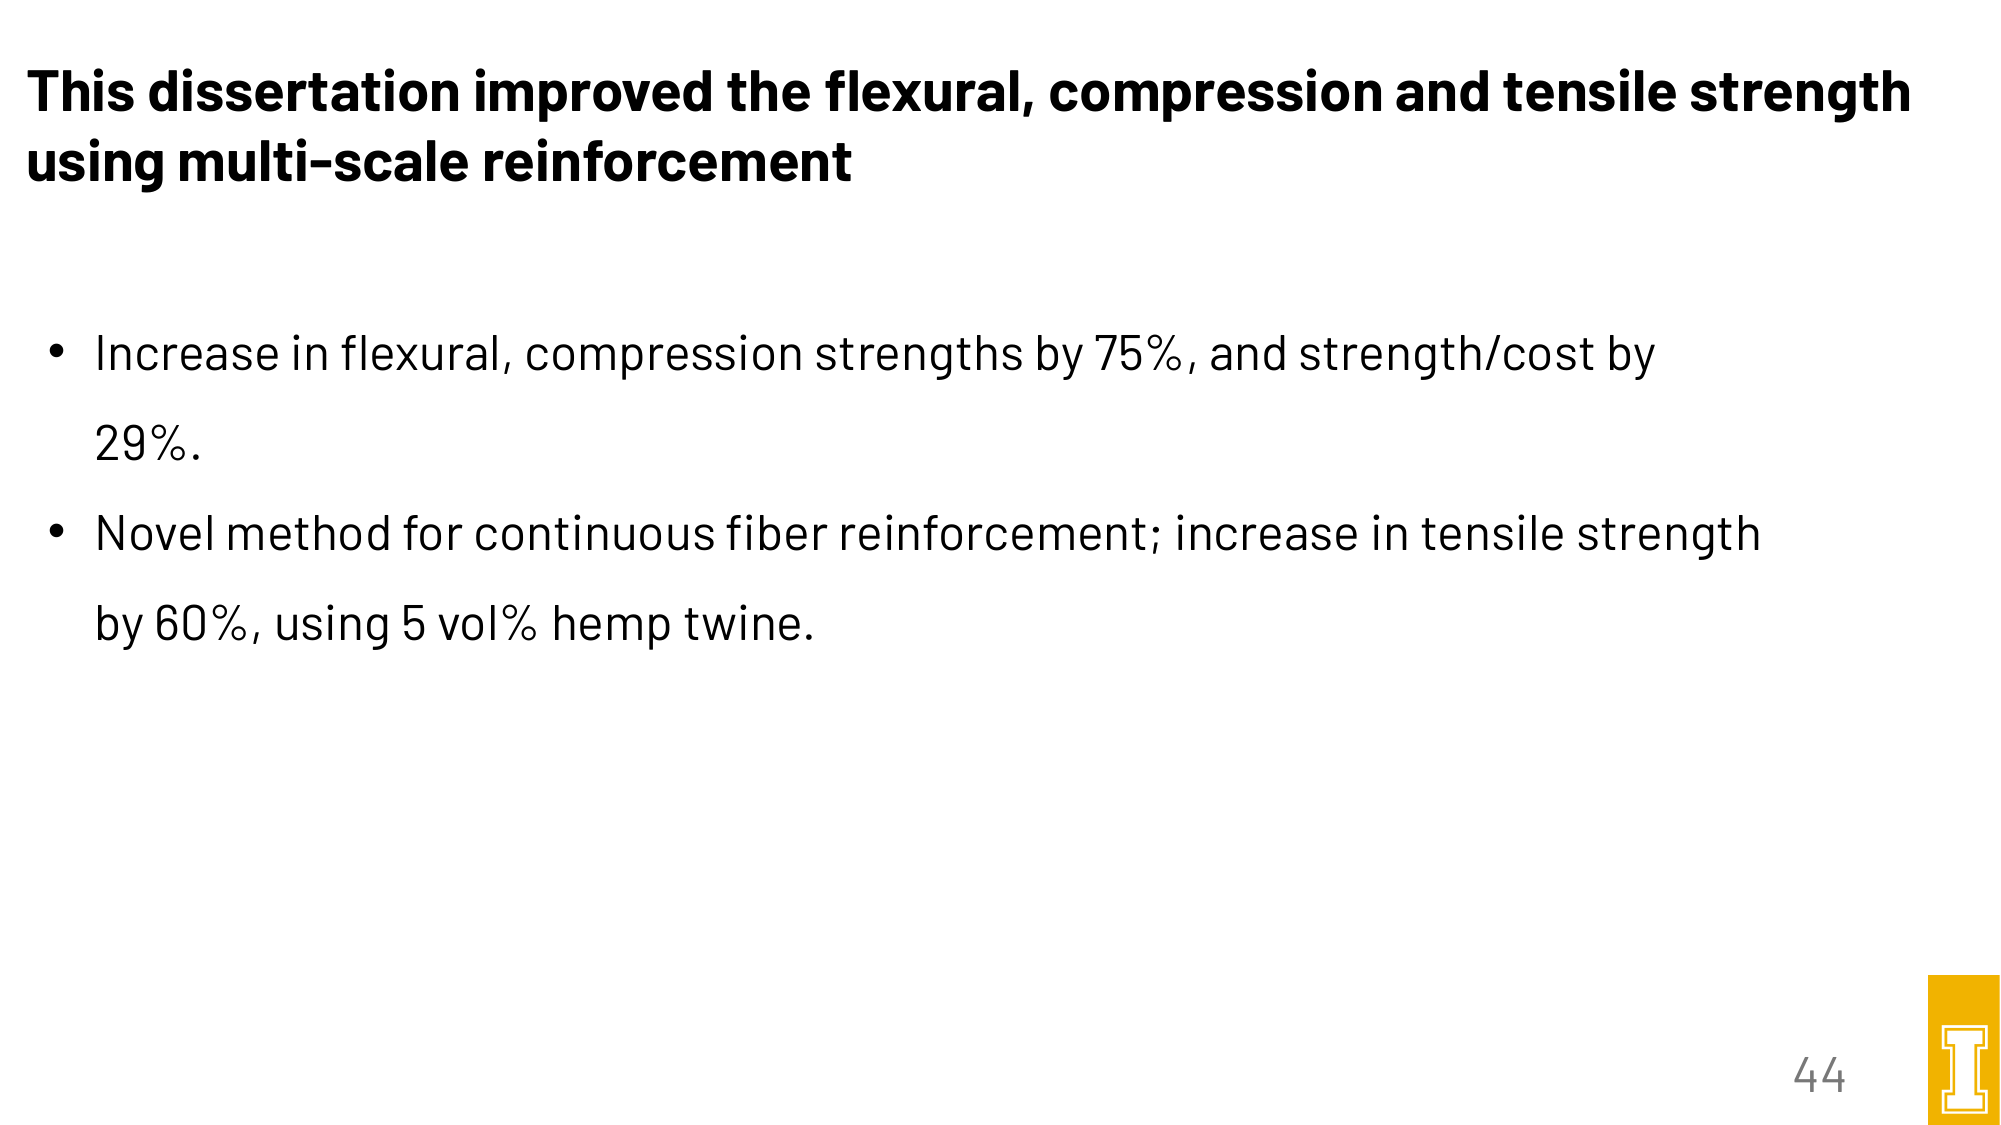

This dissertation improved the flexural, compression and tensile strength using multi-scale reinforcement
Increase in flexural, compression strengths by 75%, and strength/cost by 29%.
Novel method for continuous fiber reinforcement; increase in tensile strength by 60%, using 5 vol% hemp twine.
44